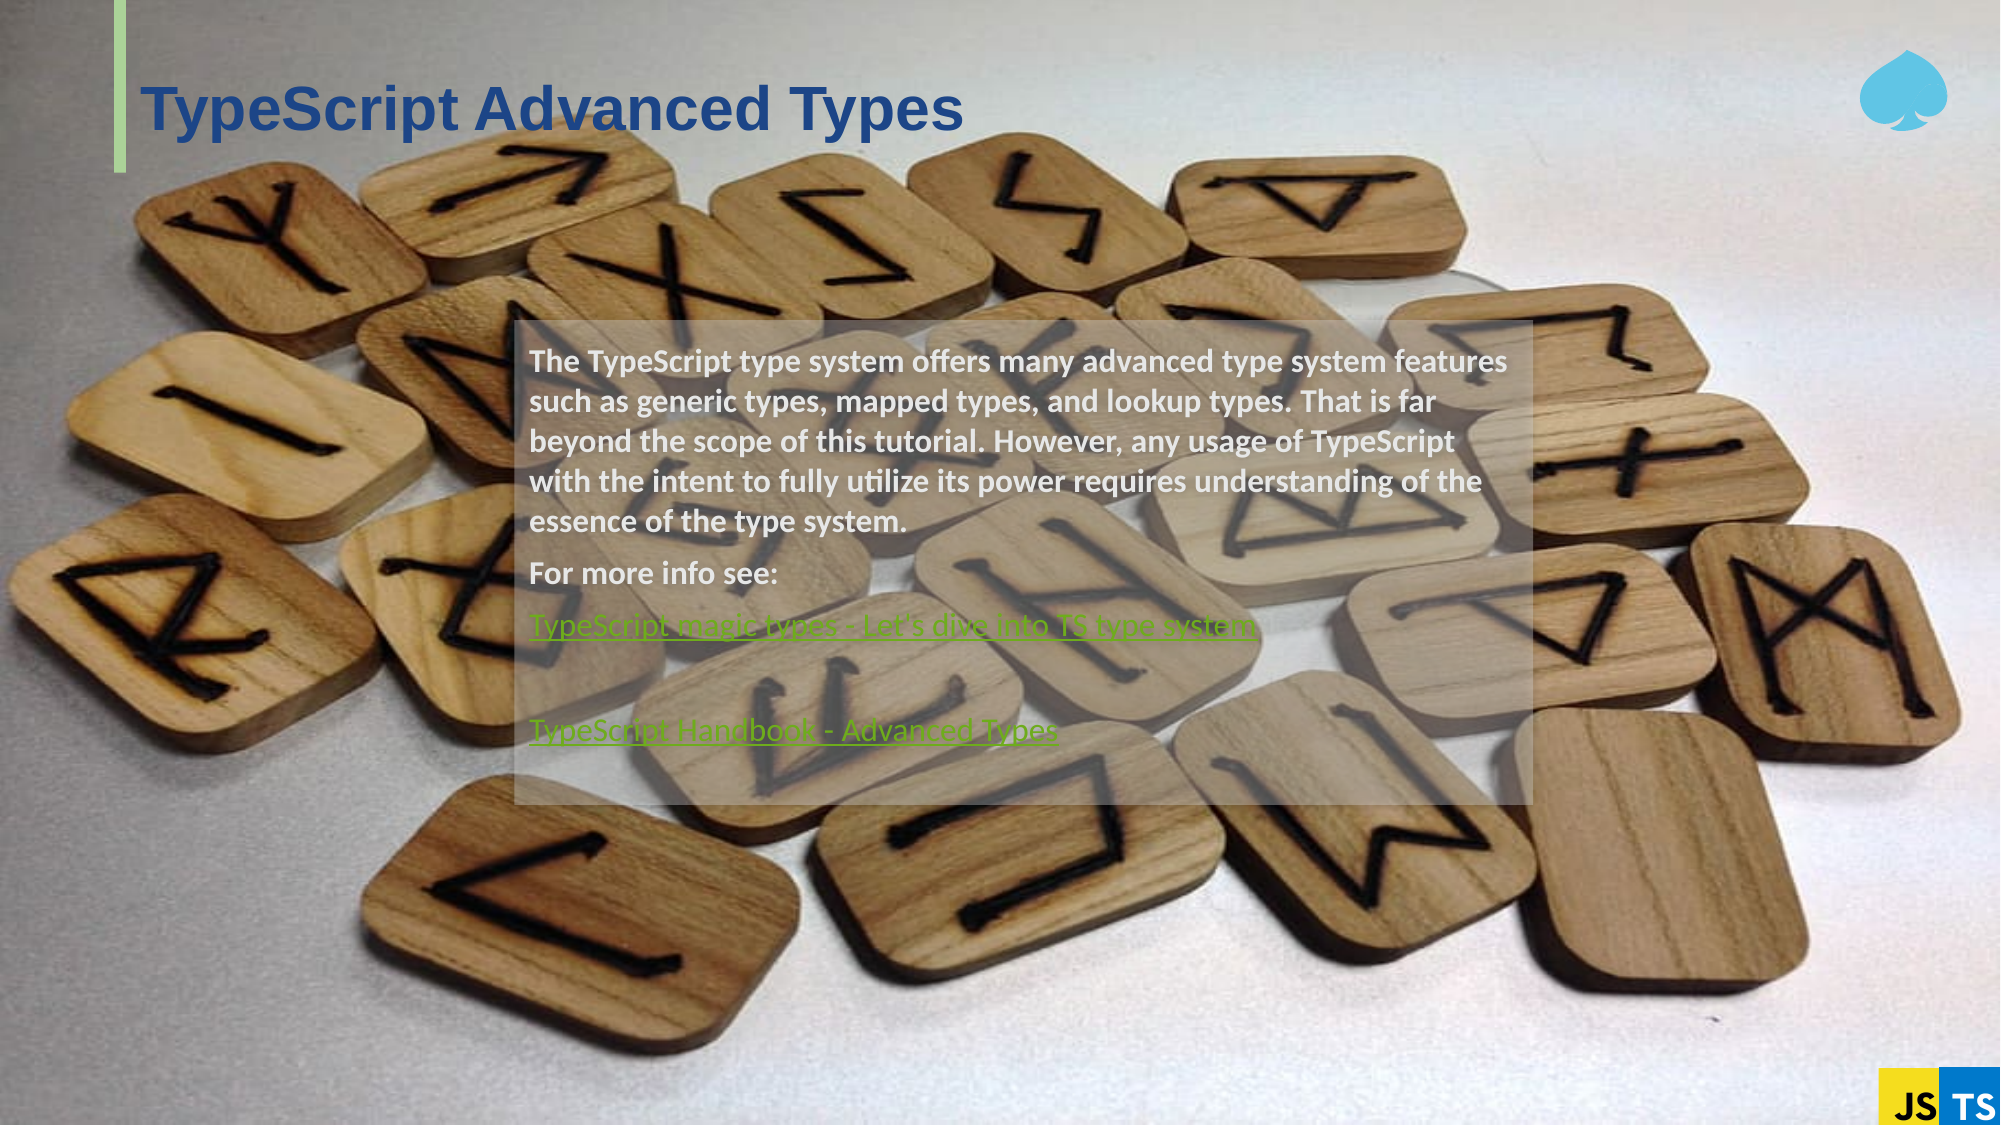

# TypeScript Advanced Types
The TypeScript type system offers many advanced type system features such as generic types, mapped types, and lookup types. That is far beyond the scope of this tutorial. However, any usage of TypeScript with the intent to fully utilize its power requires understanding of the essence of the type system.
For more info see:
TypeScript magic types - Let's dive into TS type system

TypeScript Handbook - Advanced Types